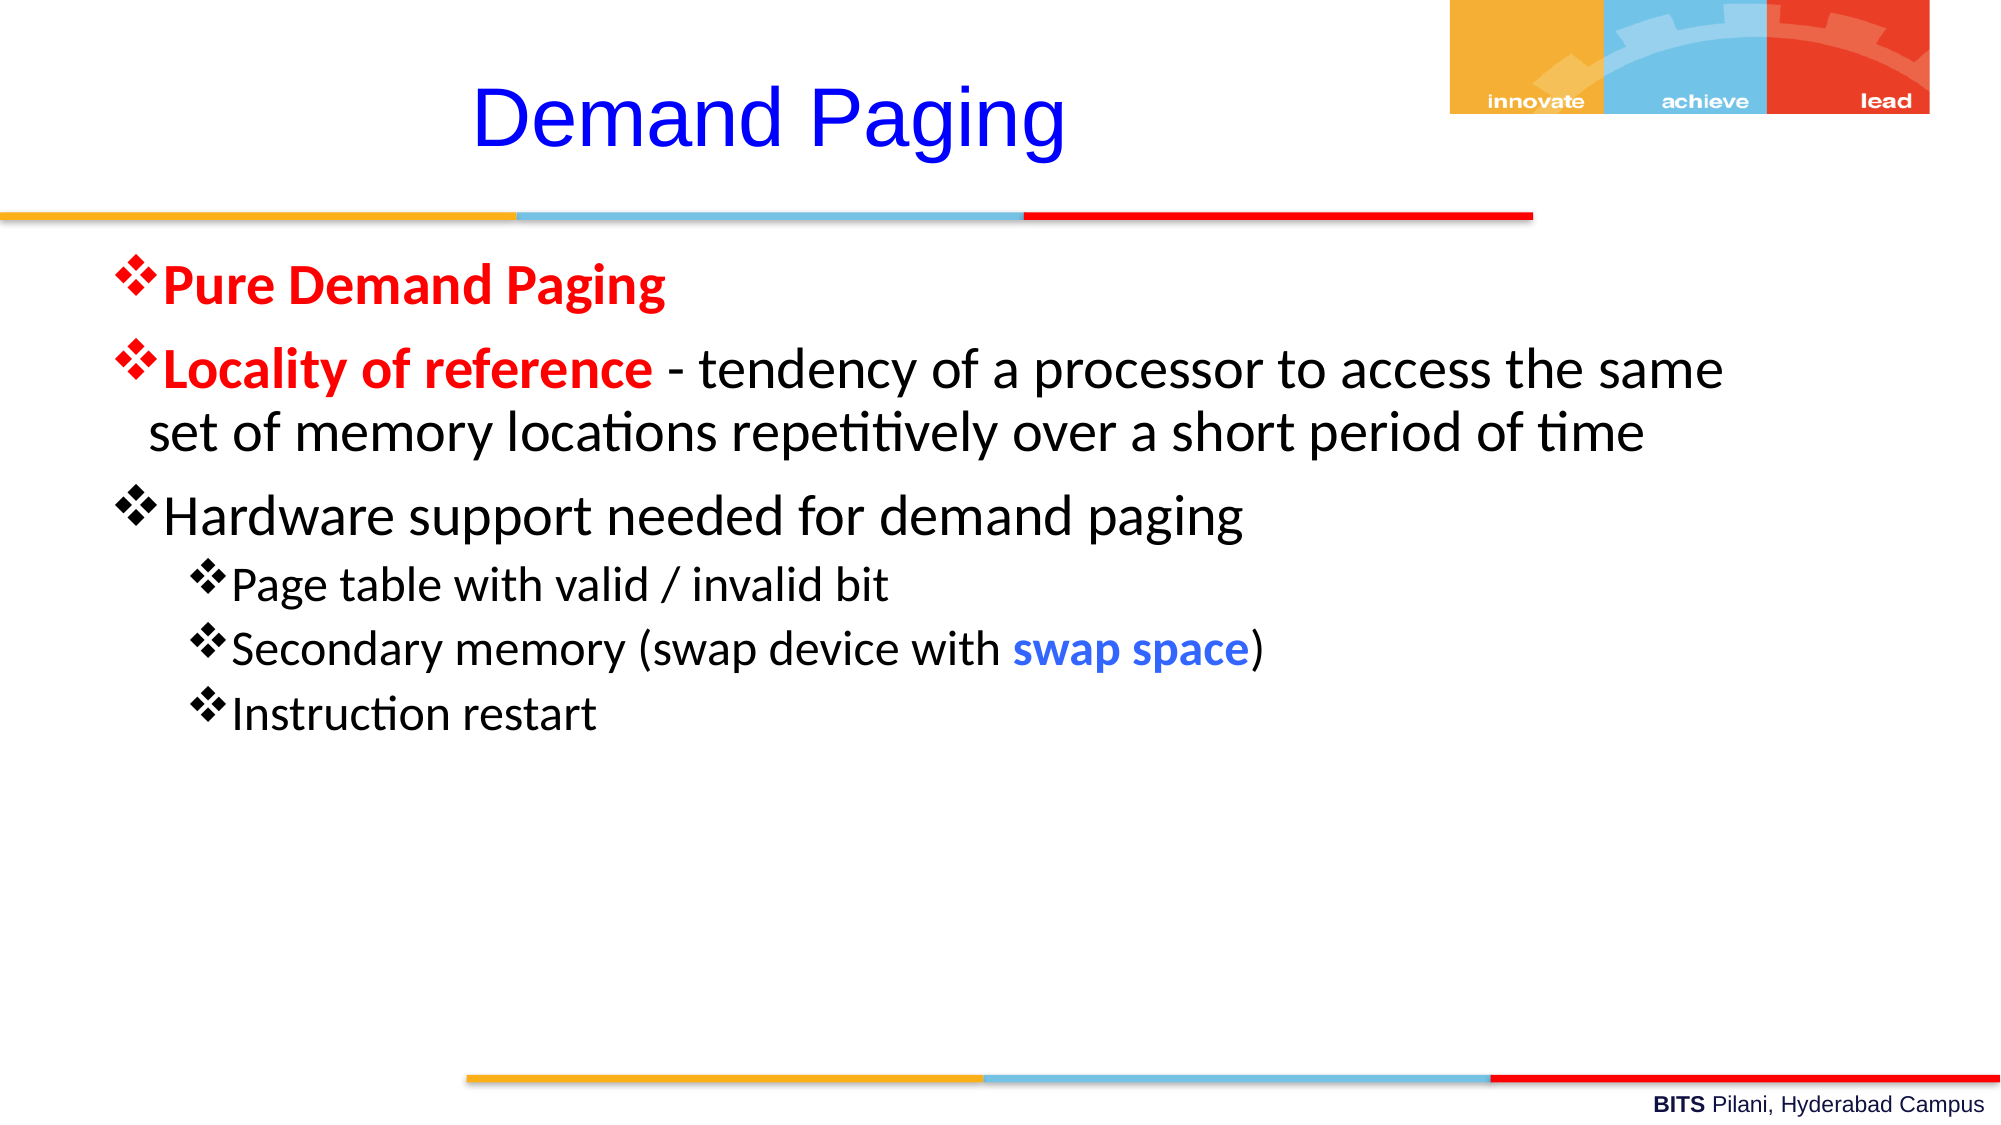

Demand Paging
Pure Demand Paging
Locality of reference - tendency of a processor to access the same set of memory locations repetitively over a short period of time
Hardware support needed for demand paging
Page table with valid / invalid bit
Secondary memory (swap device with swap space)
Instruction restart